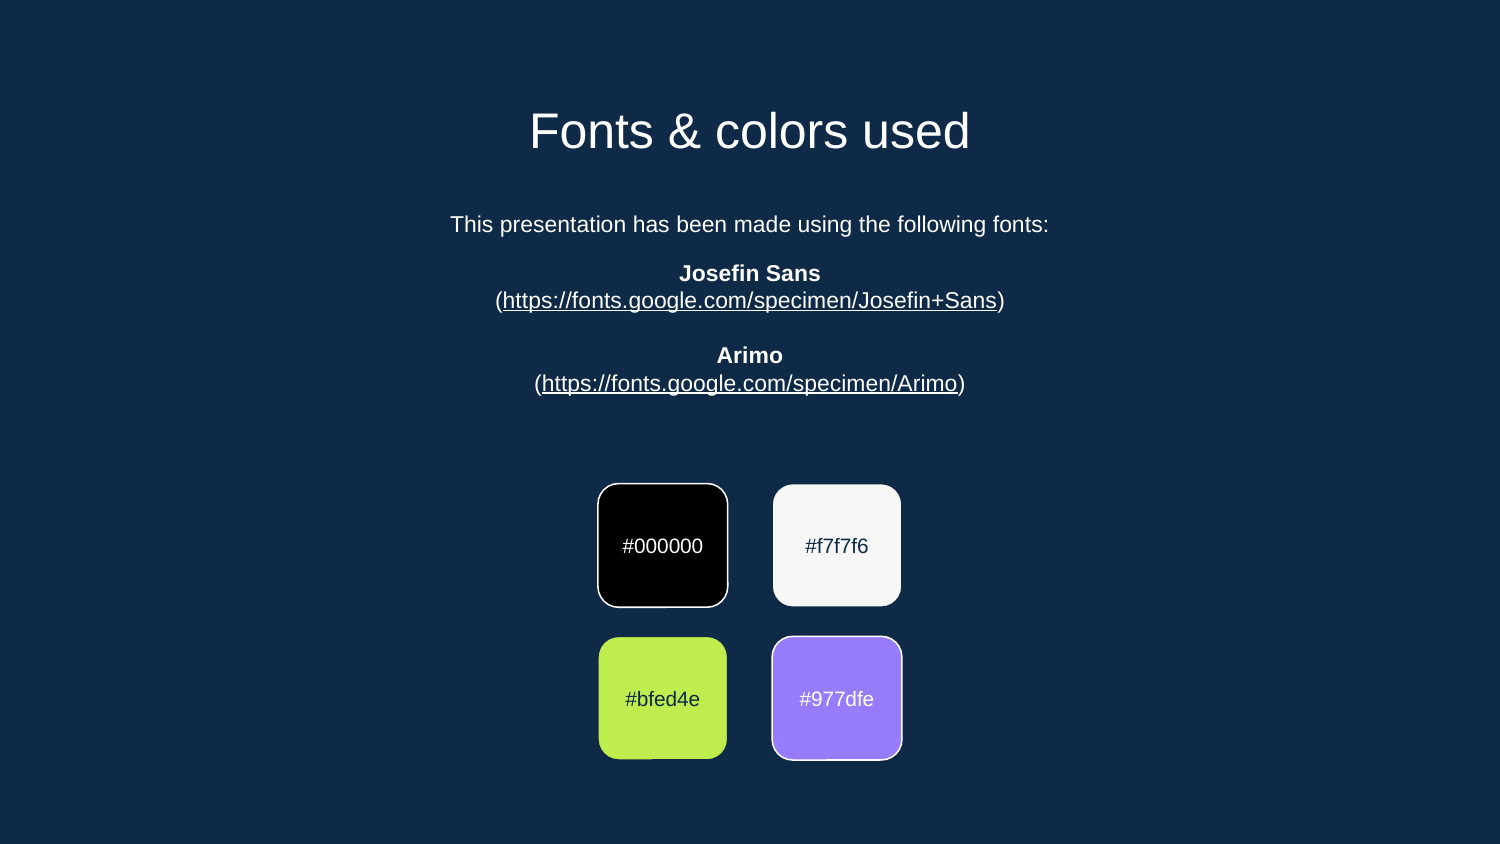

# Fonts & colors used
This presentation has been made using the following fonts:
Josefin Sans
(https://fonts.google.com/specimen/Josefin+Sans)

Arimo
(https://fonts.google.com/specimen/Arimo)

#000000
#f7f7f6

#bfed4e
#977dfe